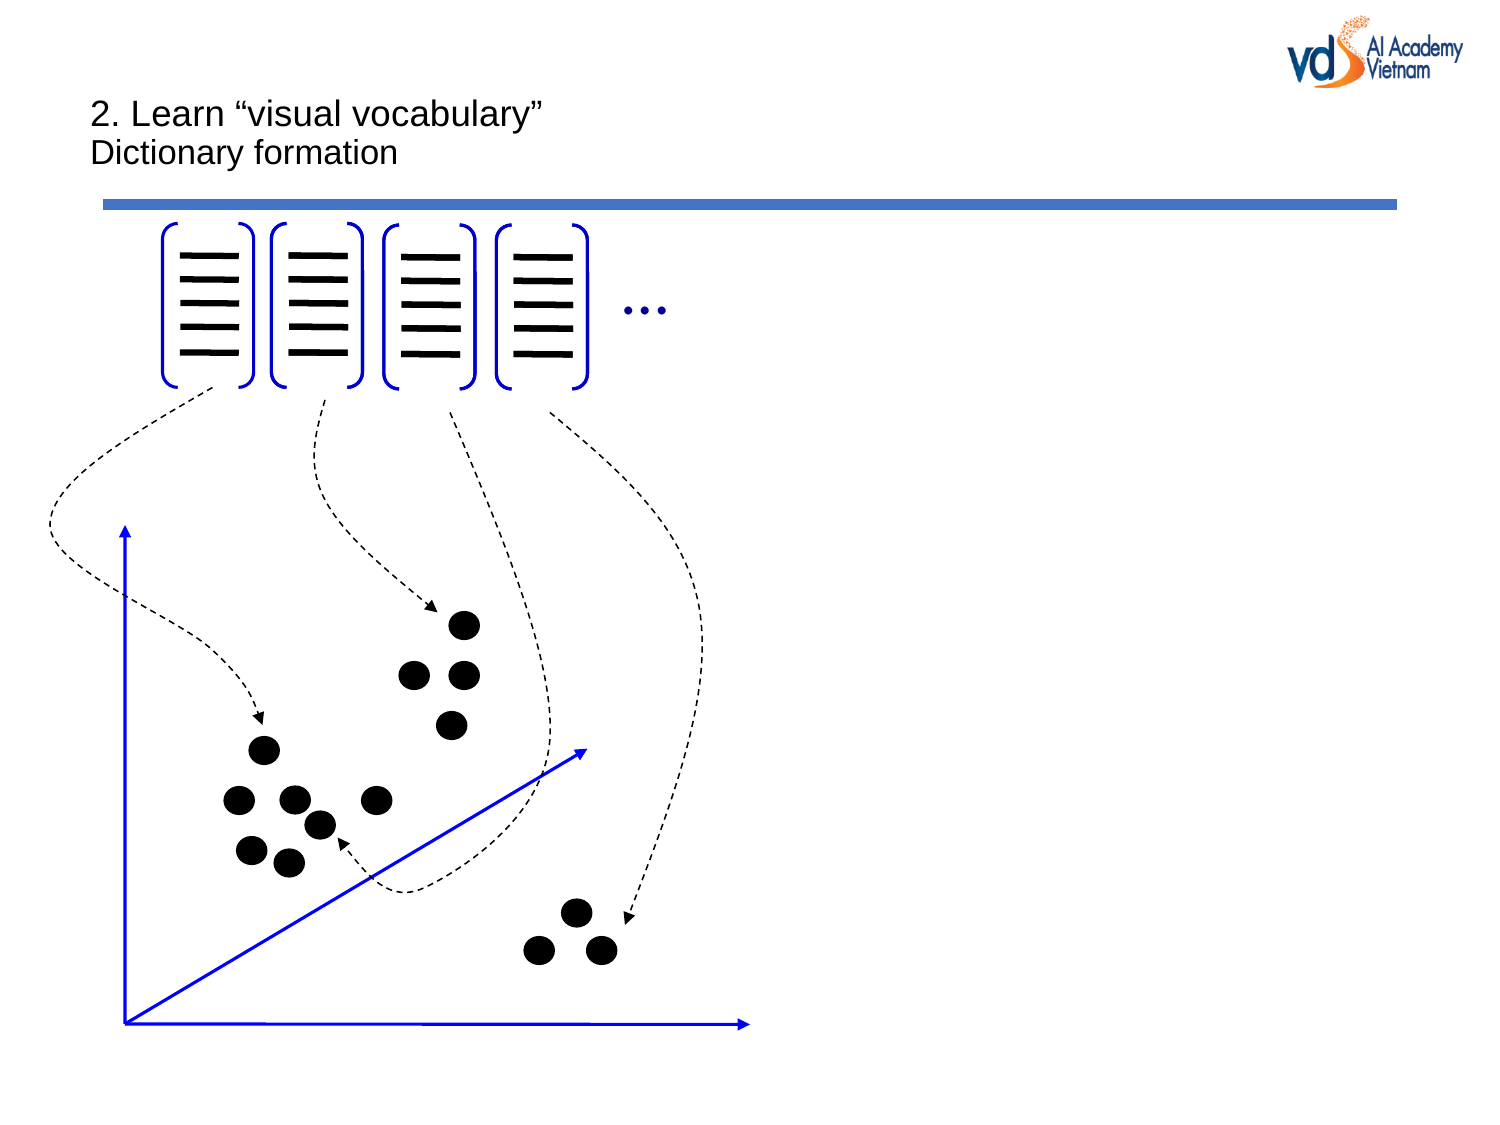

# 2. Learn “visual vocabulary” Dictionary formation

…